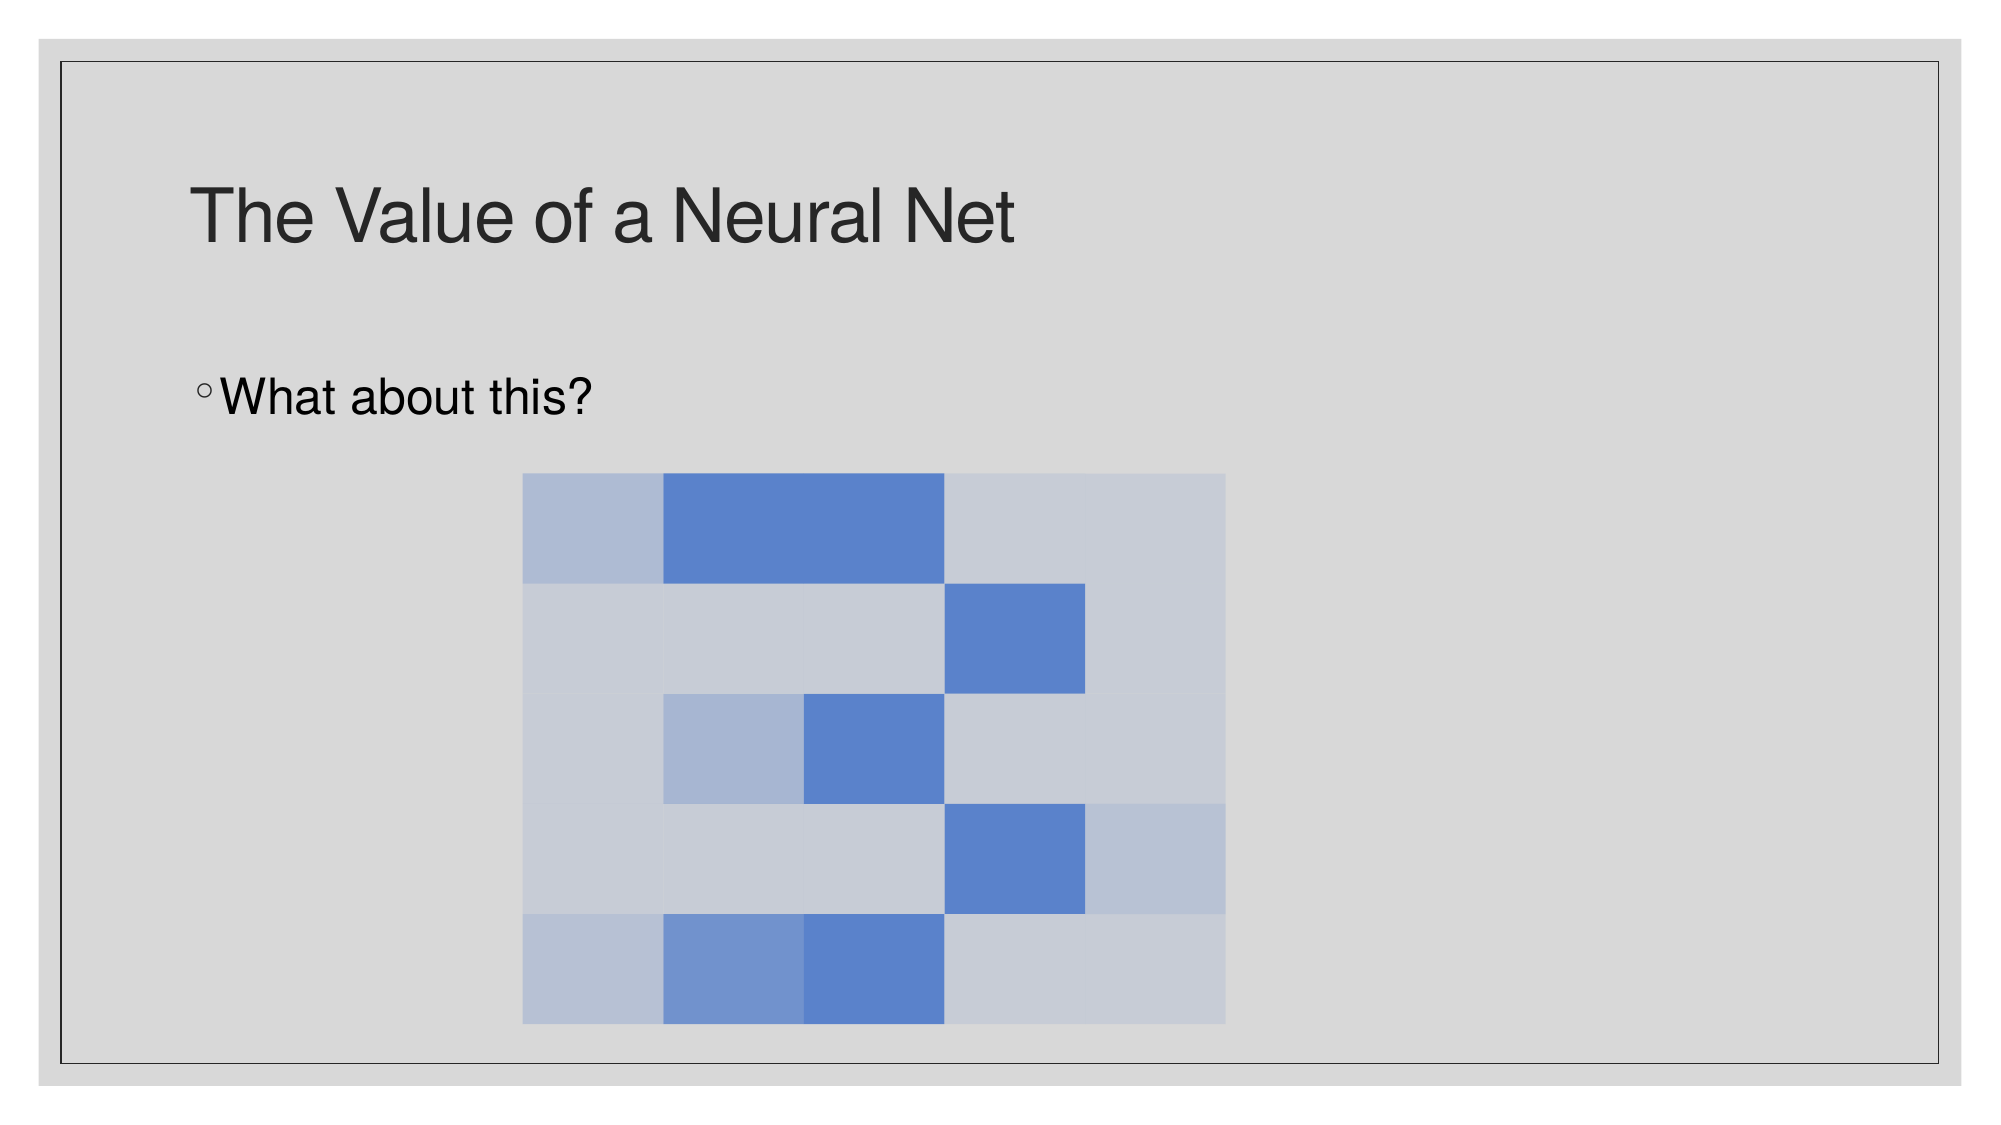

# The Value of a Neural Net
What about this?